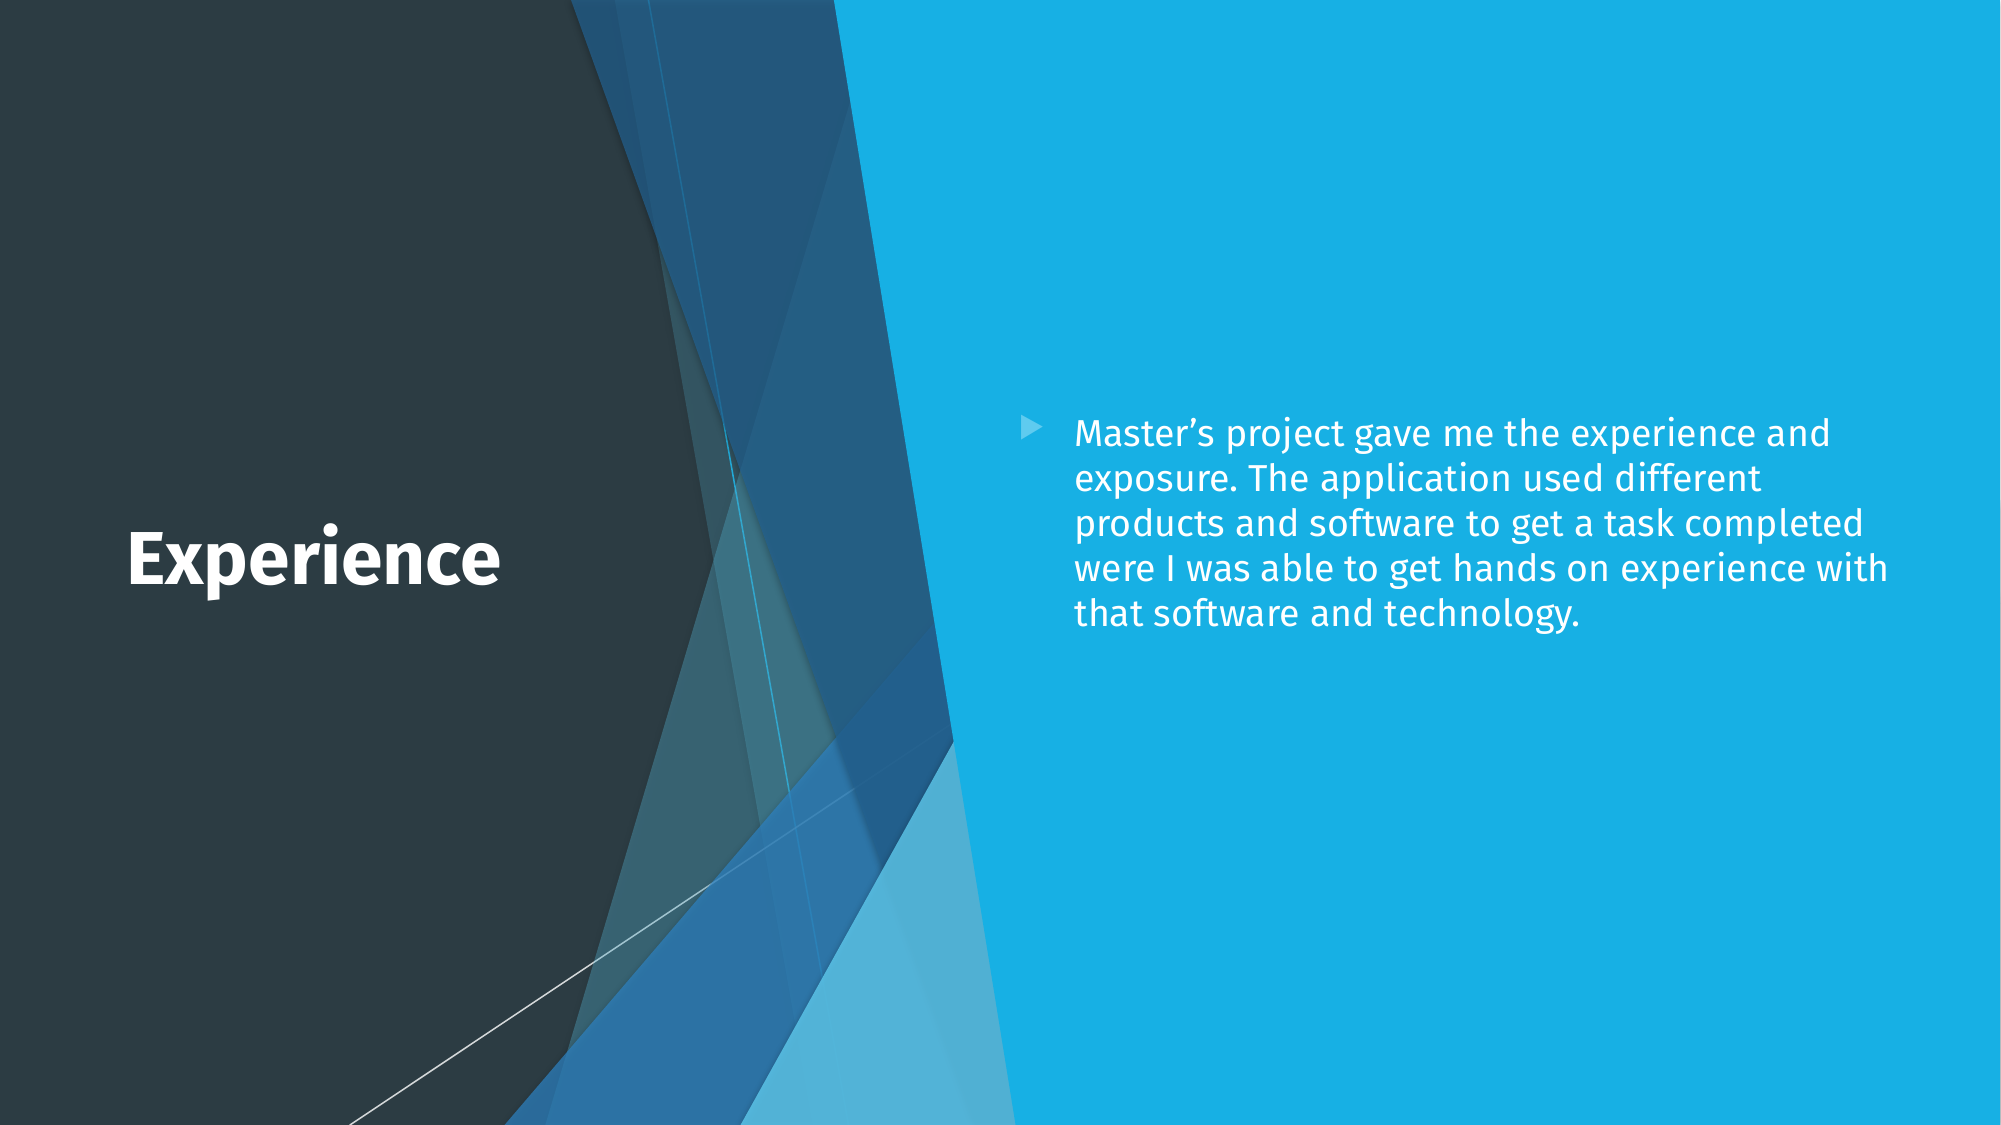

# Experience
Master’s project gave me the experience and exposure. The application used different products and software to get a task completed were I was able to get hands on experience with that software and technology.